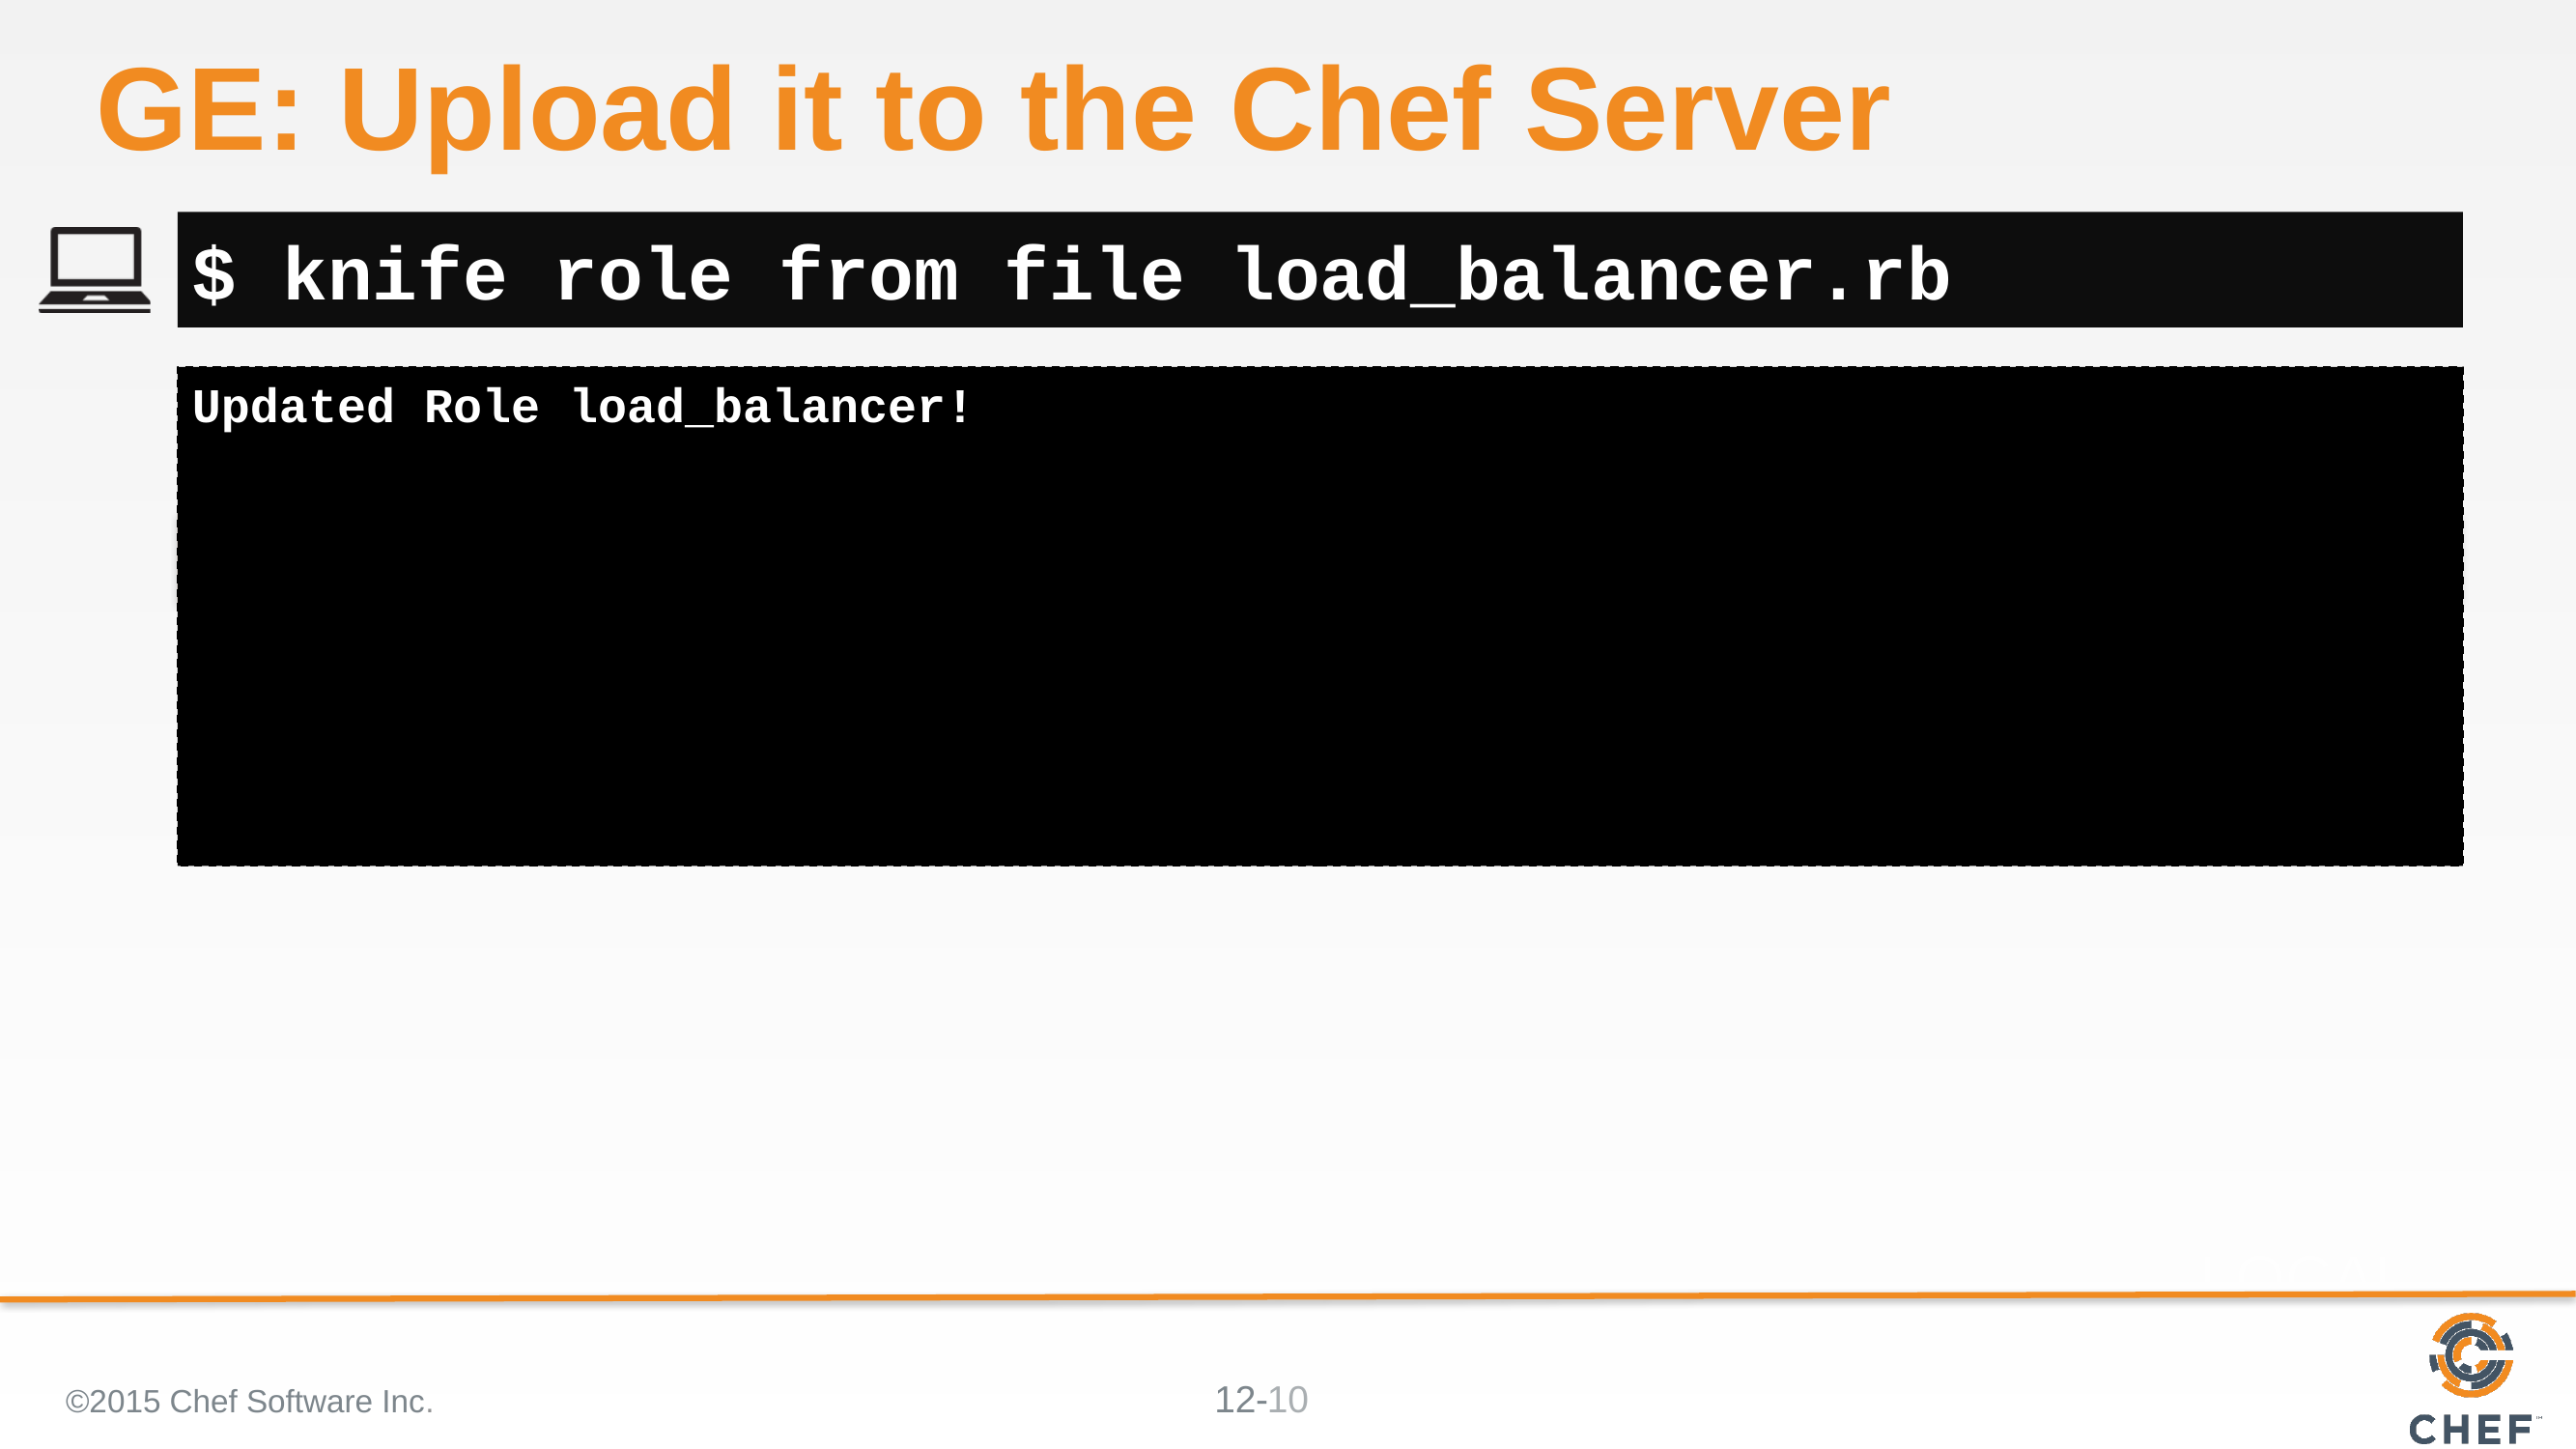

# GE: Upload it to the Chef Server
$ knife role from file load_balancer.rb
Updated Role load_balancer!
©2015 Chef Software Inc.
10